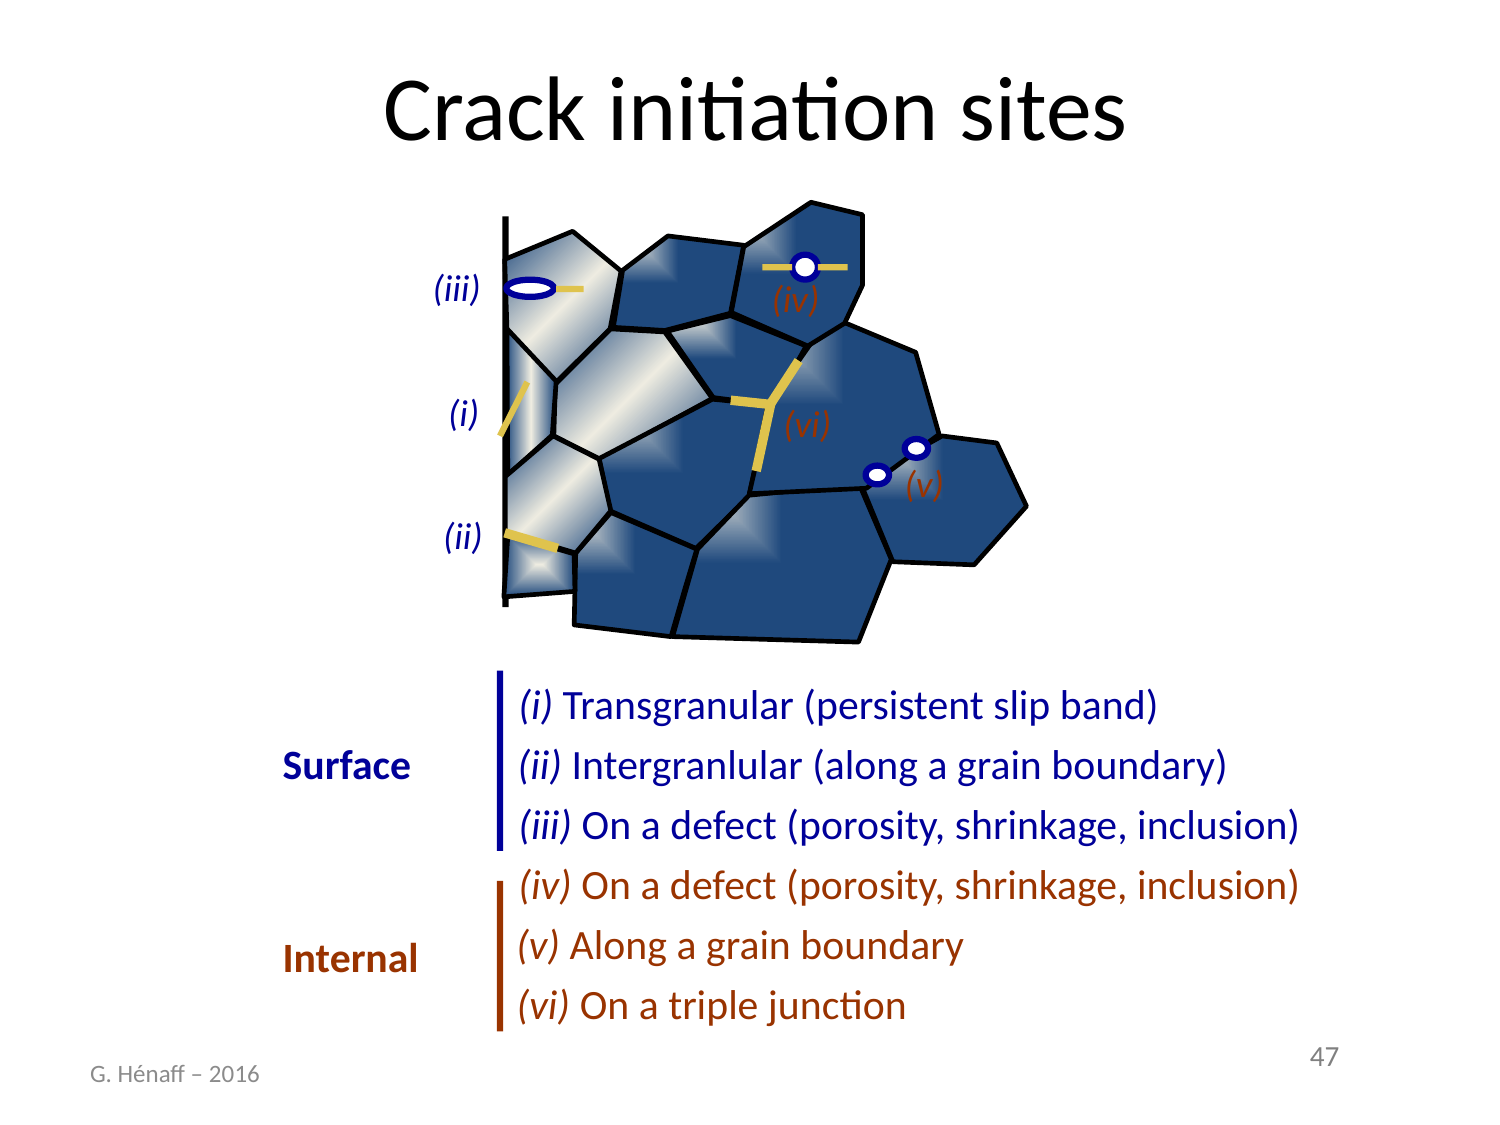

# Crack initiation sites

(iv)
(iii)

(vi)
(i)

(v)

(ii)

(i) Transgranular (persistent slip band)

Surface
(ii) Intergranlular (along a grain boundary)
(iii) On a defect (porosity, shrinkage, inclusion)
(iv) On a defect (porosity, shrinkage, inclusion)

Internal
(v) Along a grain boundary
(vi) On a triple junction
G. Hénaff – 2016